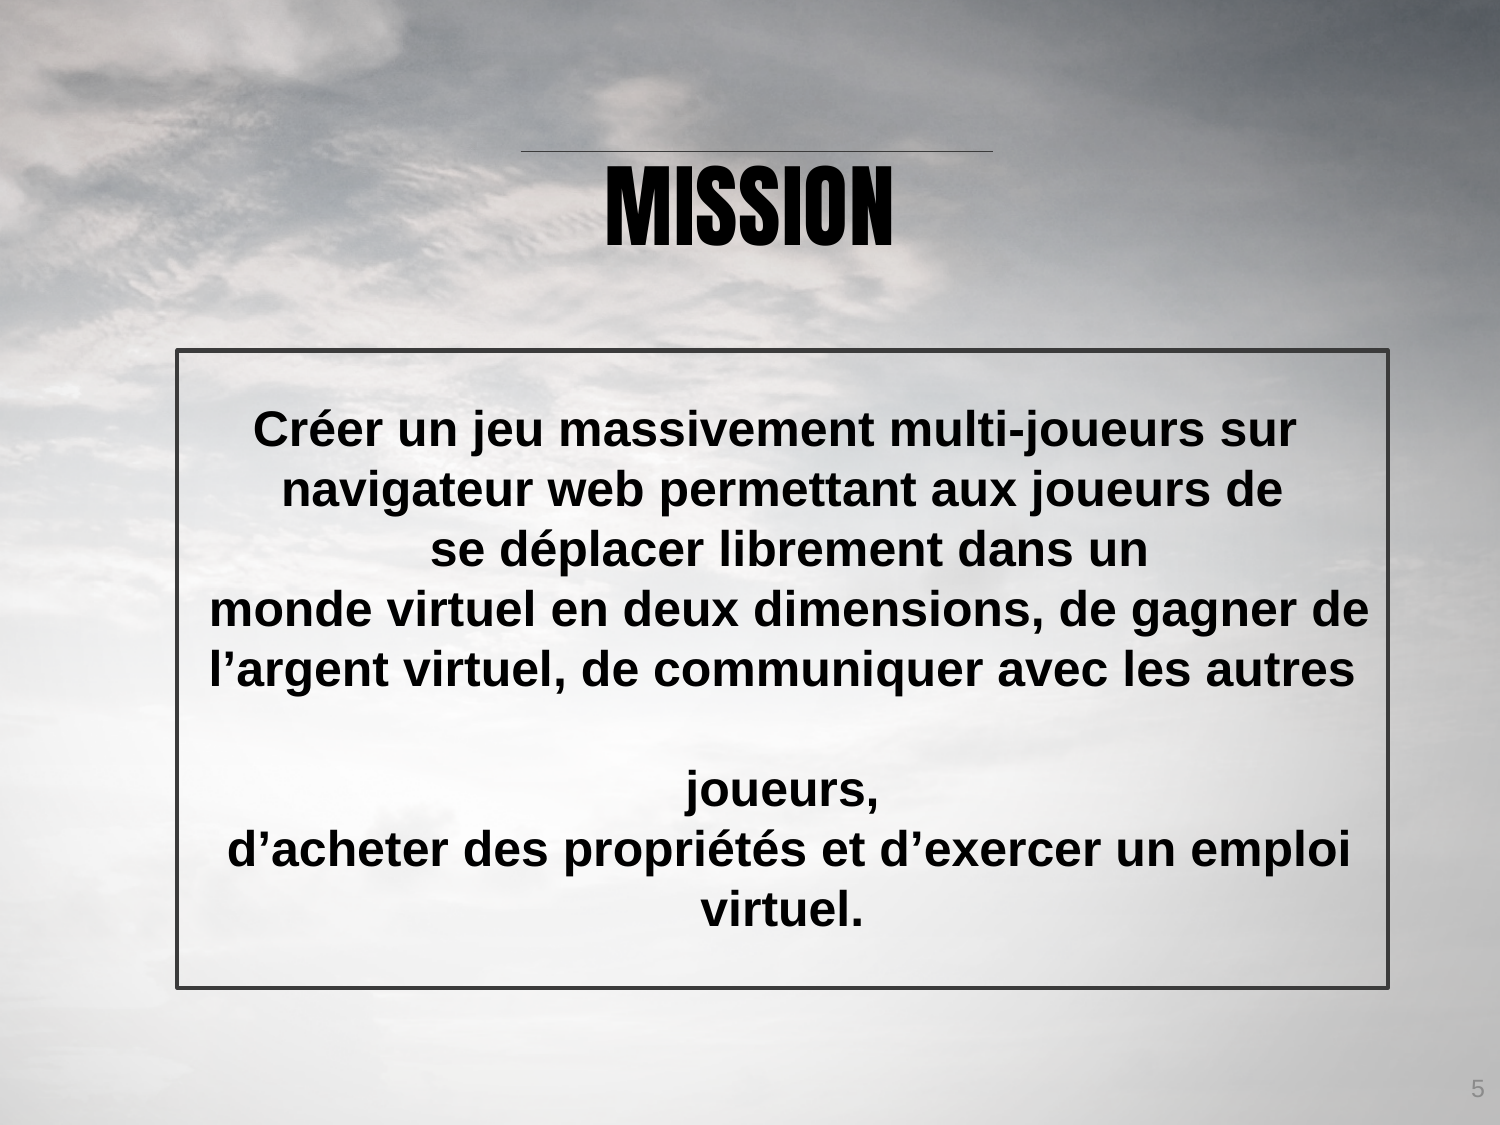

MISSION

Créer un jeu massivement multi-joueurs sur
navigateur web permettant aux joueurs de
 se déplacer librement dans un
 monde virtuel en deux dimensions, de gagner de
 l’argent virtuel, de communiquer avec les autres
joueurs,
 d’acheter des propriétés et d’exercer un emploi
 virtuel.

5